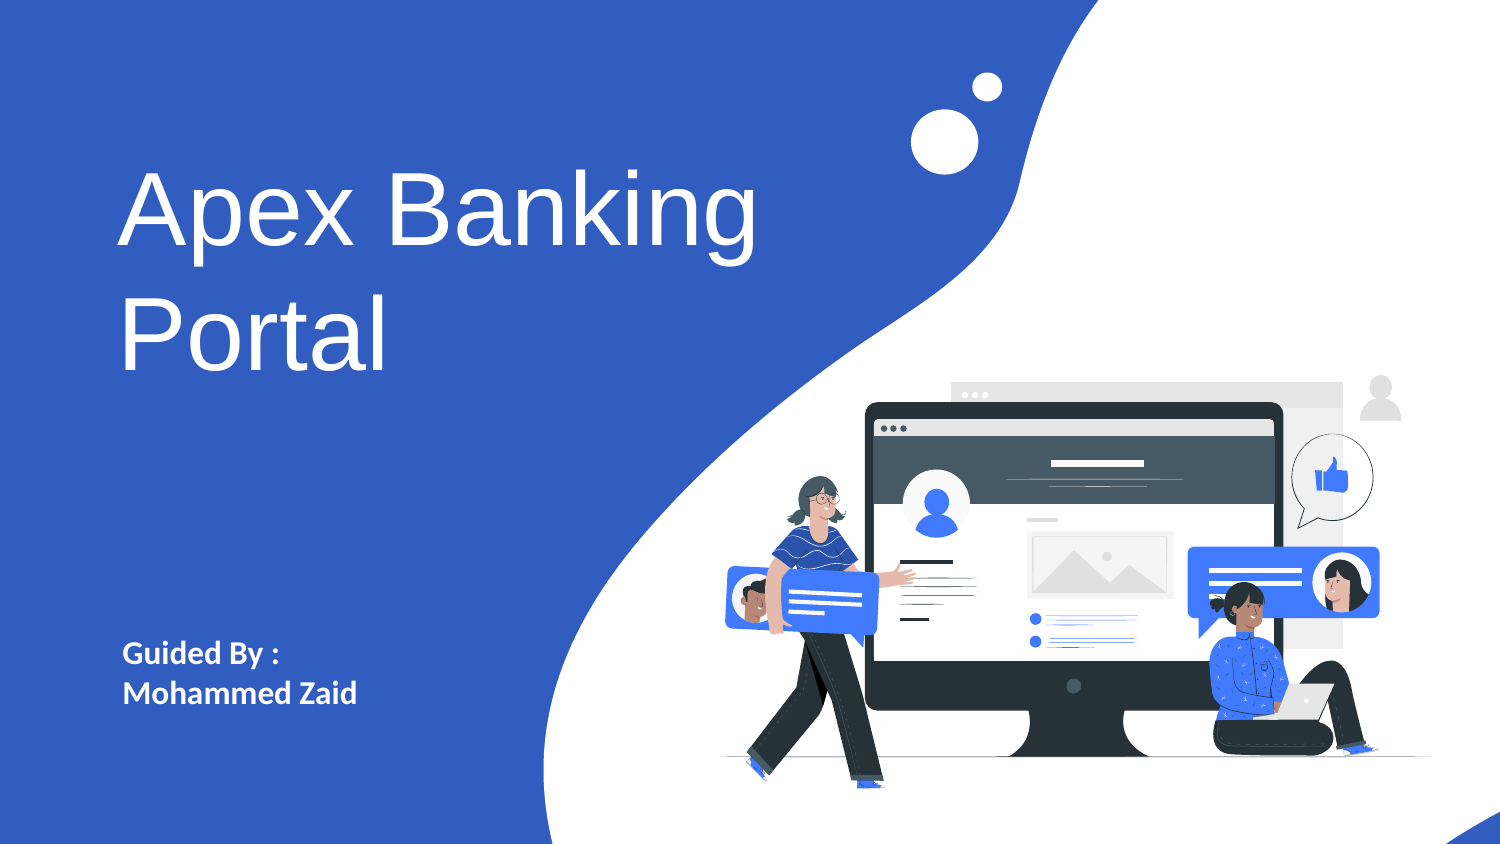

# Apex Banking Portal

Guided By :
Mohammed Zaid